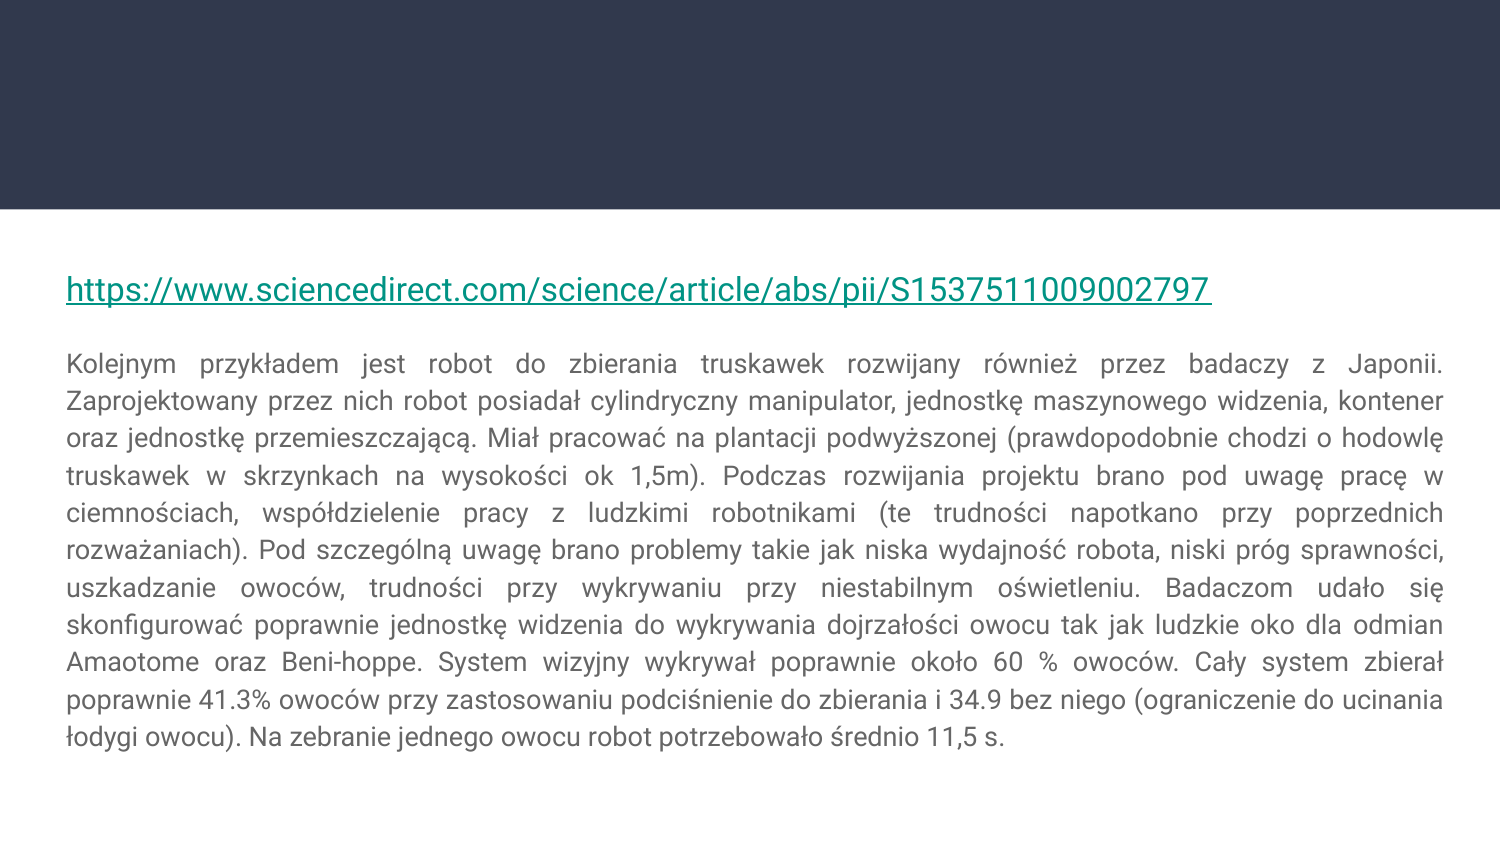

#
https://www.sciencedirect.com/science/article/abs/pii/S1537511009002797
Kolejnym przykładem jest robot do zbierania truskawek rozwijany również przez badaczy z Japonii. Zaprojektowany przez nich robot posiadał cylindryczny manipulator, jednostkę maszynowego widzenia, kontener oraz jednostkę przemieszczającą. Miał pracować na plantacji podwyższonej (prawdopodobnie chodzi o hodowlę truskawek w skrzynkach na wysokości ok 1,5m). Podczas rozwijania projektu brano pod uwagę pracę w ciemnościach, współdzielenie pracy z ludzkimi robotnikami (te trudności napotkano przy poprzednich rozważaniach). Pod szczególną uwagę brano problemy takie jak niska wydajność robota, niski próg sprawności, uszkadzanie owoców, trudności przy wykrywaniu przy niestabilnym oświetleniu. Badaczom udało się skonfigurować poprawnie jednostkę widzenia do wykrywania dojrzałości owocu tak jak ludzkie oko dla odmian Amaotome oraz Beni-hoppe. System wizyjny wykrywał poprawnie około 60 % owoców. Cały system zbierał poprawnie 41.3% owoców przy zastosowaniu podciśnienie do zbierania i 34.9 bez niego (ograniczenie do ucinania łodygi owocu). Na zebranie jednego owocu robot potrzebowało średnio 11,5 s.